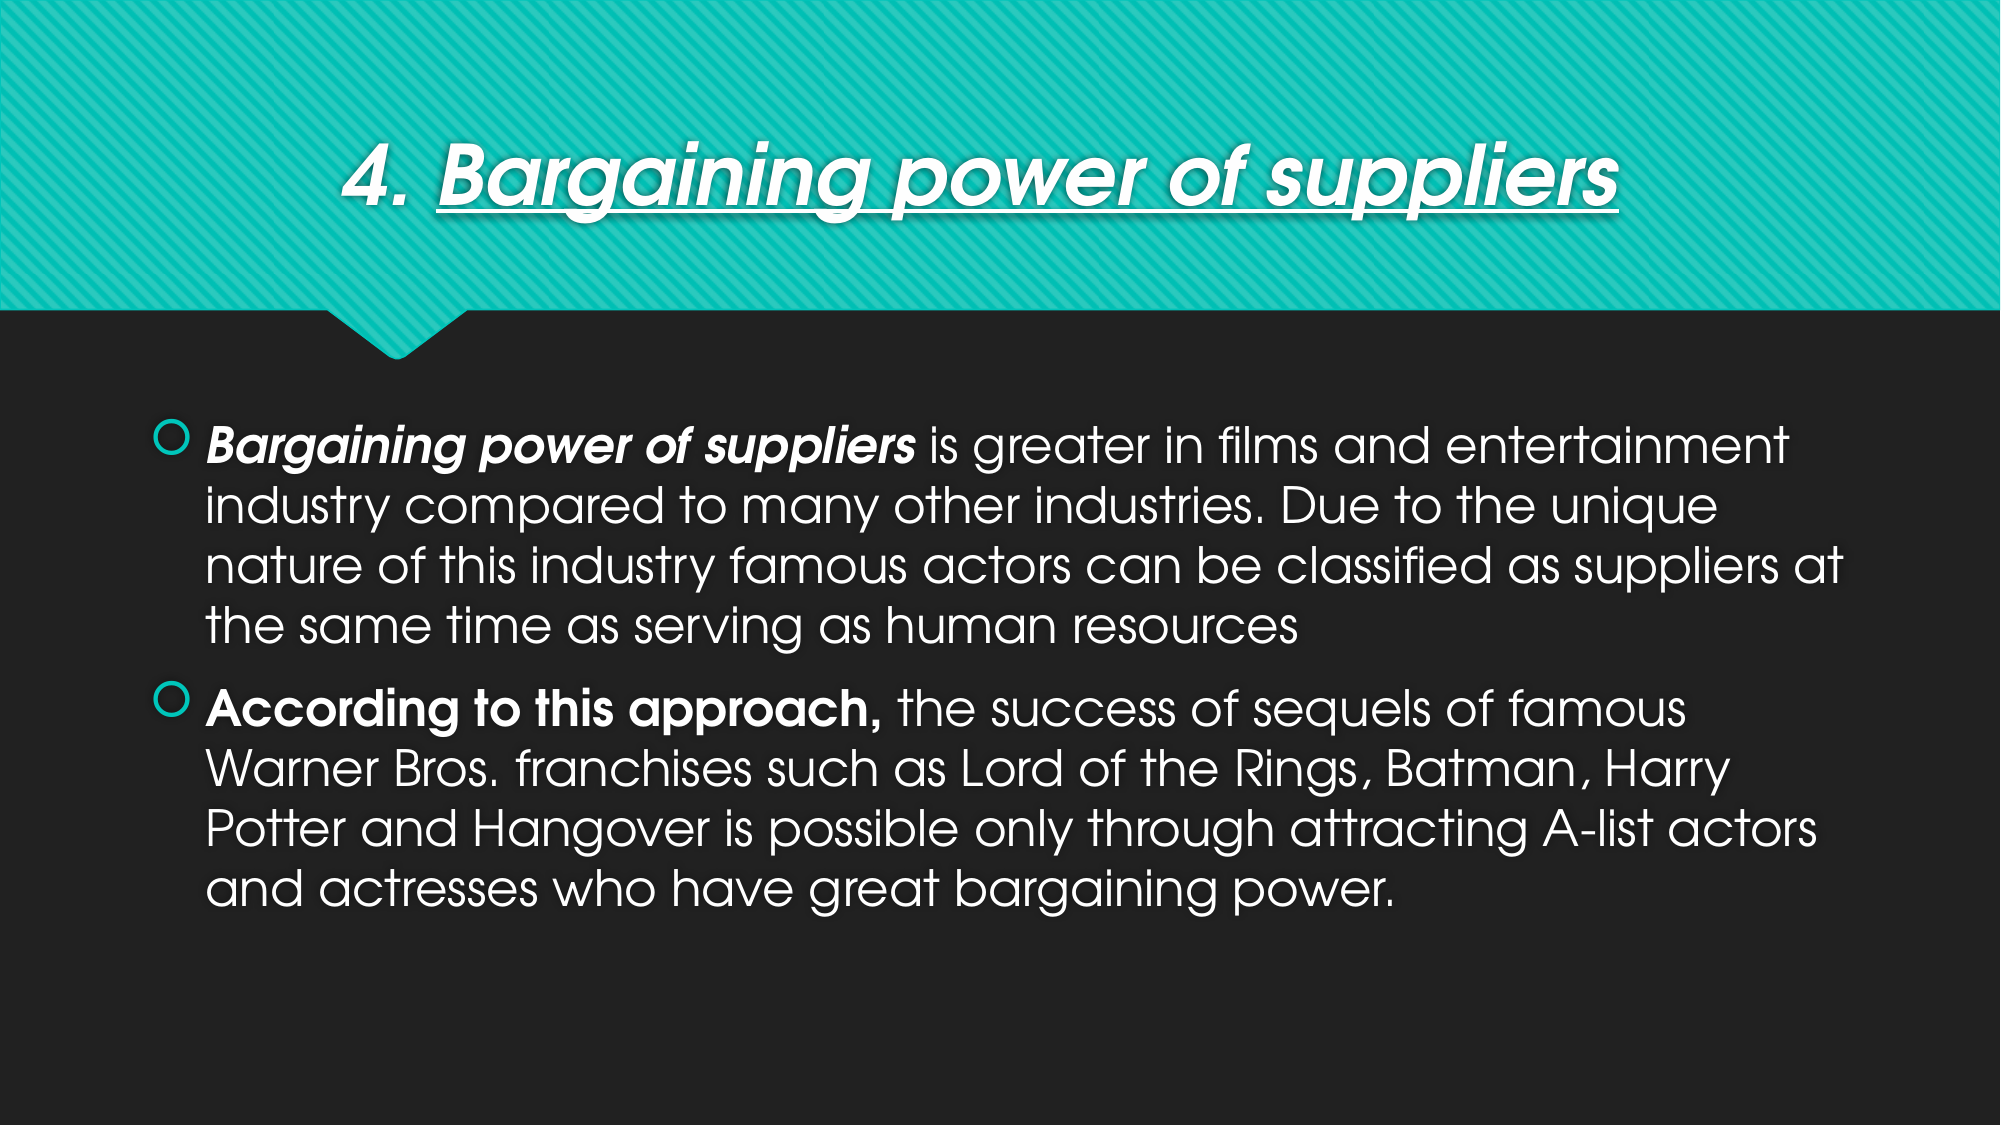

# 4. Bargaining power of suppliers
Bargaining power of suppliers is greater in films and entertainment industry compared to many other industries. Due to the unique nature of this industry famous actors can be classified as suppliers at the same time as serving as human resources
According to this approach, the success of sequels of famous Warner Bros. franchises such as Lord of the Rings, Batman, Harry Potter and Hangover is possible only through attracting A-list actors and actresses who have great bargaining power.